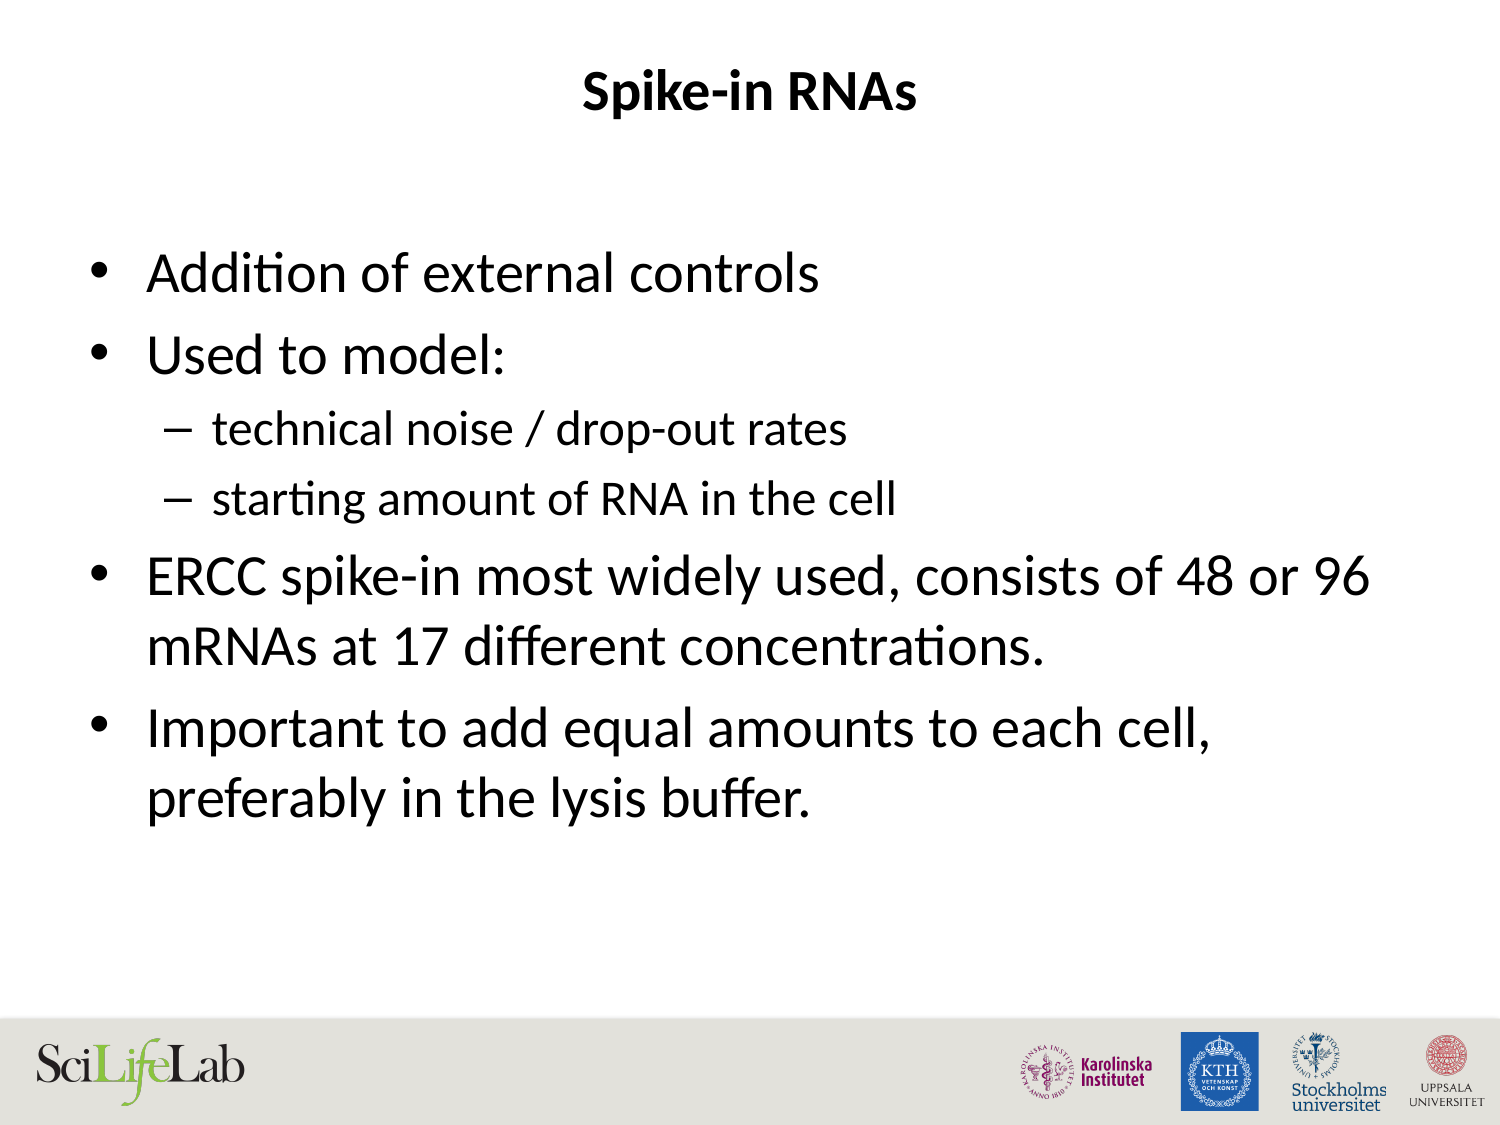

# Spike-in RNAs
Addition of external controls
Used to model:
technical noise / drop-out rates
starting amount of RNA in the cell
ERCC spike-in most widely used, consists of 48 or 96 mRNAs at 17 different concentrations.
Important to add equal amounts to each cell, preferably in the lysis buffer.